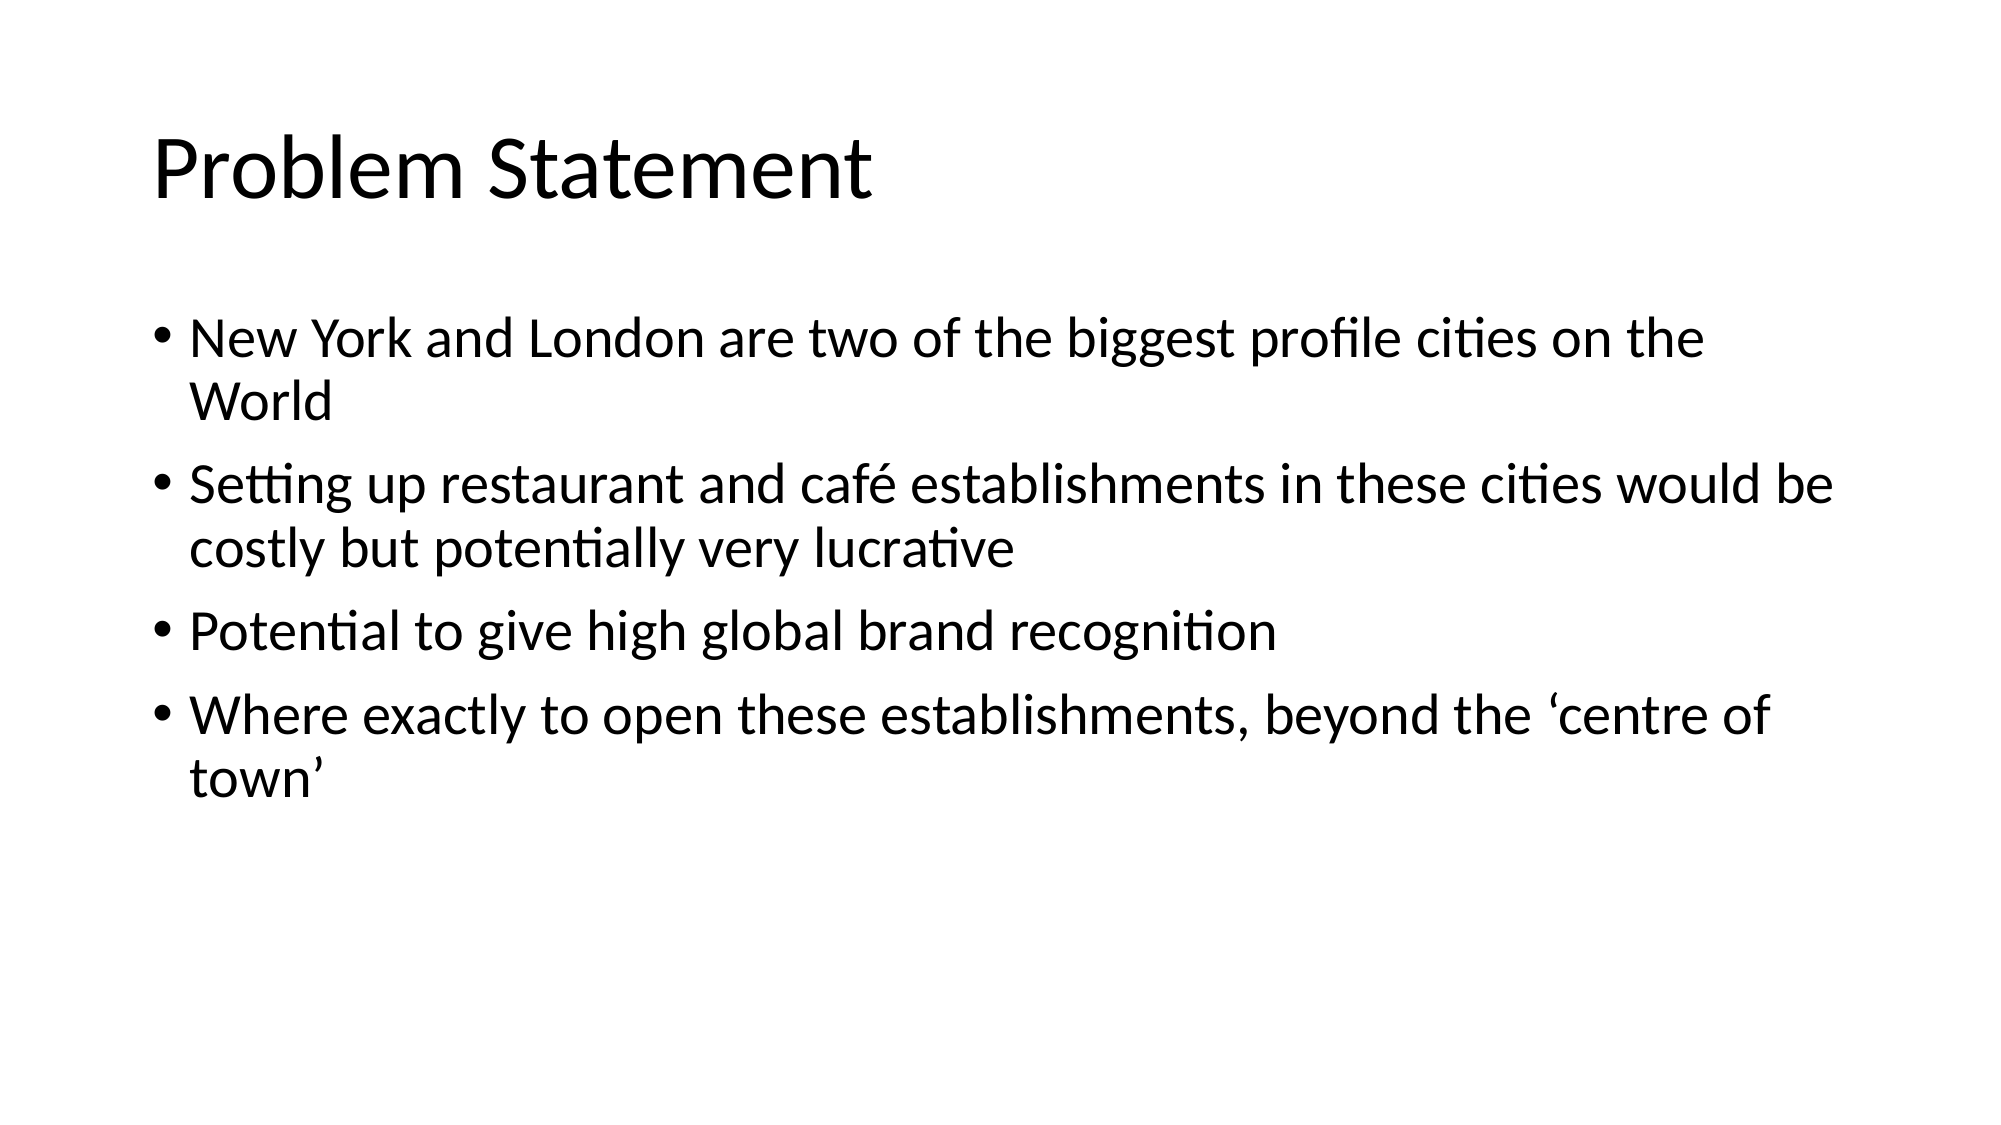

# Problem Statement
New York and London are two of the biggest profile cities on the World
Setting up restaurant and café establishments in these cities would be costly but potentially very lucrative
Potential to give high global brand recognition
Where exactly to open these establishments, beyond the ‘centre of town’